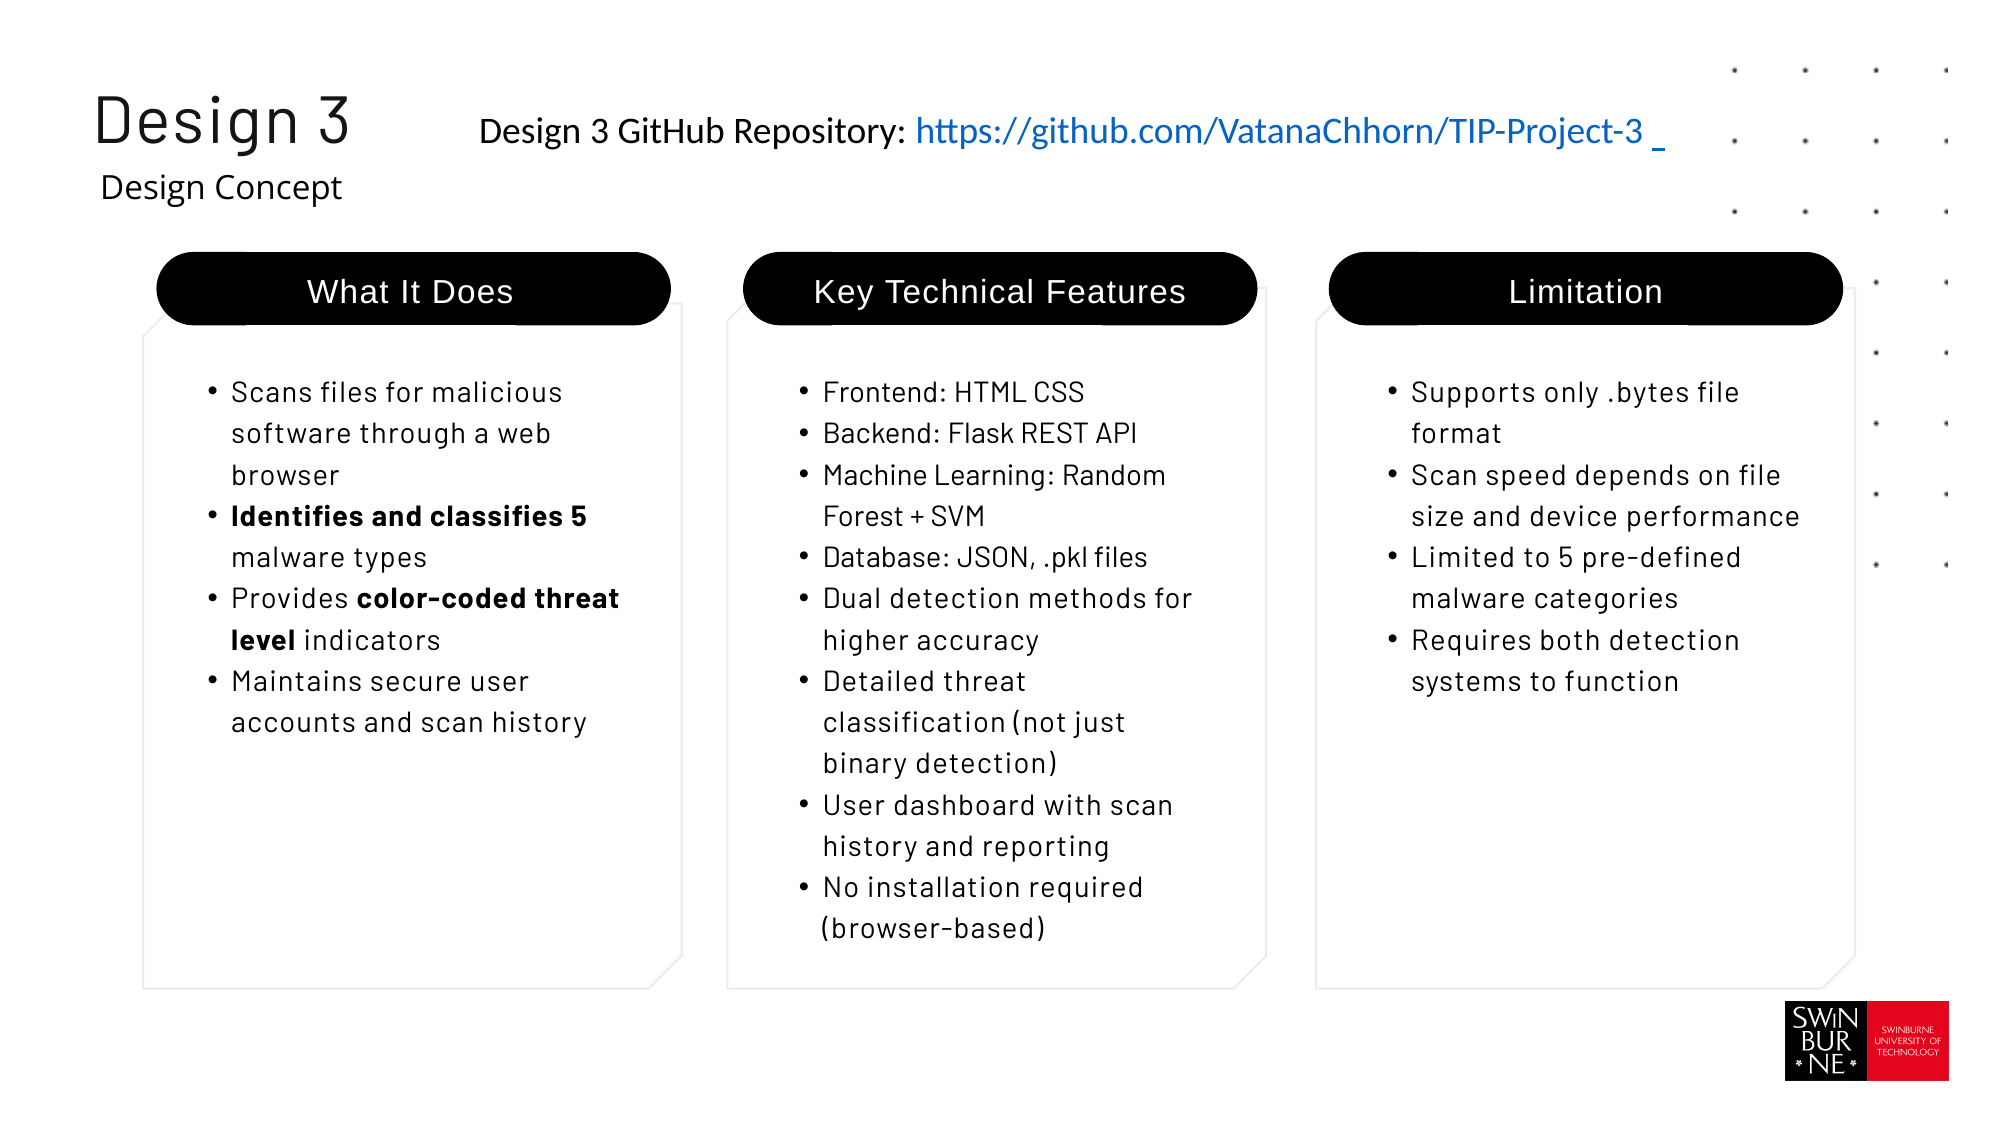

Design 3        Design 3 GitHub Repository: https://github.com/VatanaChhorn/TIP-Project-3
Design Concept

What It Does
Key Technical Features
Limitation

Scans files for malicious software through a web browser
Identifies and classifies 5  malware types
Provides color-coded threat level indicators
Maintains secure user accounts and scan history

Frontend: HTML CSS
Backend: Flask REST API
Machine Learning: Random Forest + SVM
Database: JSON, .pkl files
Dual detection methods for higher accuracy
Detailed threat classification (not just binary detection)
User dashboard with scan history and reporting
No installation required (browser-based)
Supports only .bytes file format
Scan speed depends on file size and device performance
Limited to 5 pre-defined malware categories
Requires both detection systems to function